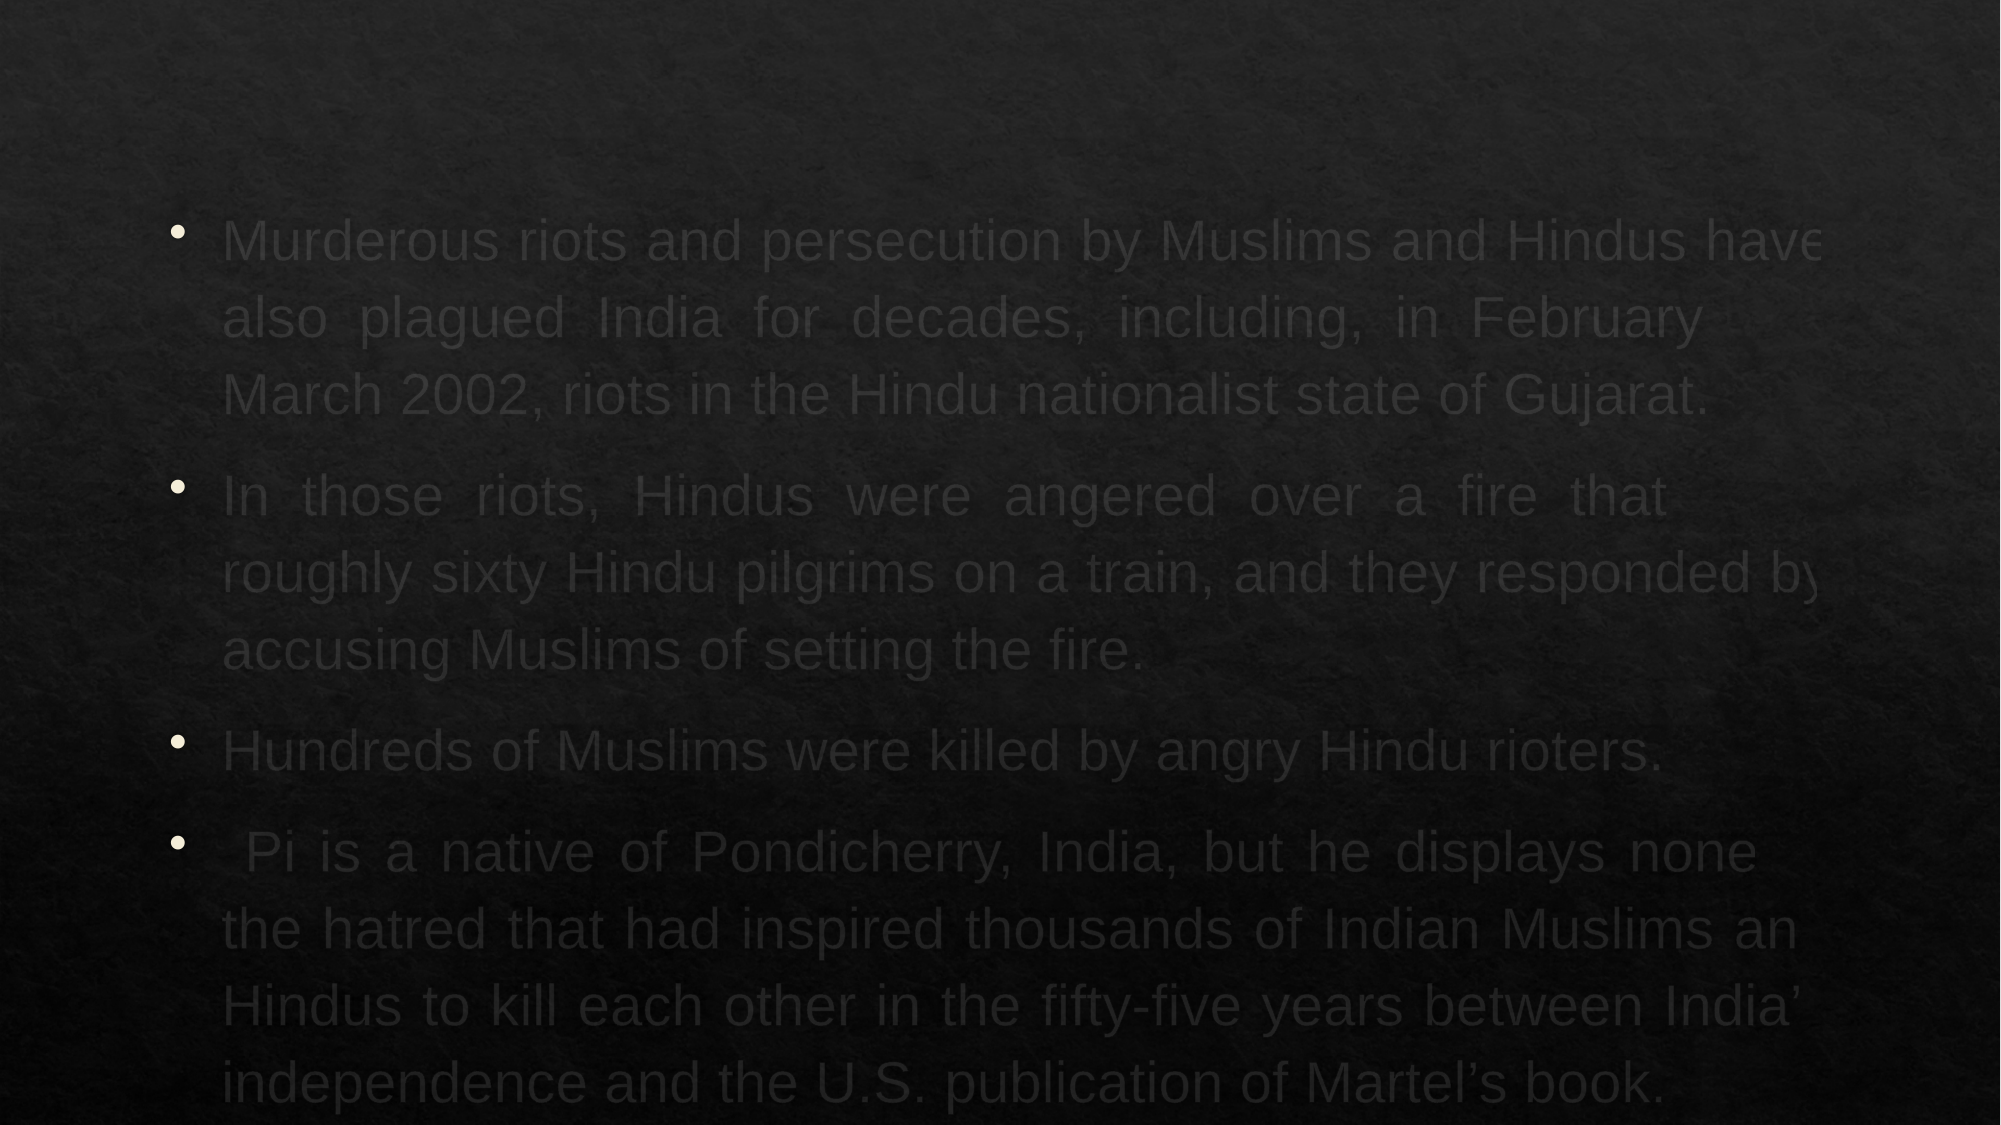

Murderous riots and persecution by Muslims and Hindus have also plagued India for decades, including, in February and March 2002, riots in the Hindu nationalist state of Gujarat.
In those riots, Hindus were angered over a fire that killed roughly sixty Hindu pilgrims on a train, and they responded by accusing Muslims of setting the fire.
Hundreds of Muslims were killed by angry Hindu rioters.
 Pi is a native of Pondicherry, India, but he displays none of the hatred that had inspired thousands of Indian Muslims and Hindus to kill each other in the fifty-five years between India’s independence and the U.S. publication of Martel’s book.